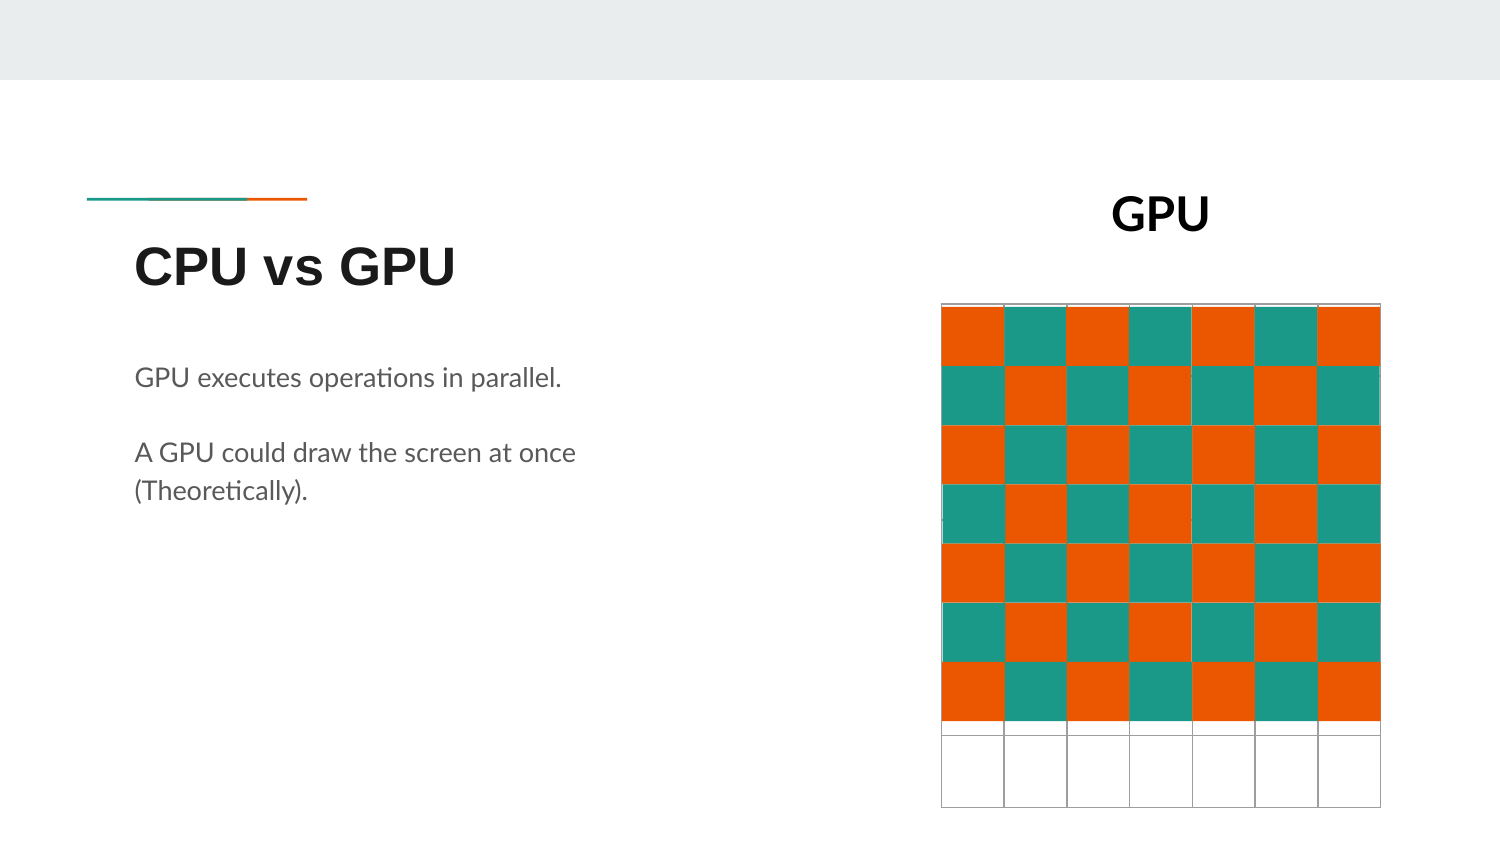

GPU
# CPU vs GPU
|  |  |  |  |  |  |  |
| --- | --- | --- | --- | --- | --- | --- |
|  |  |  |  |  |  |  |
|  |  |  |  |  |  |  |
|  |  |  |  |  |  |  |
|  |  |  |  |  |  |  |
|  |  |  |  |  |  |  |
|  |  |  |  |  |  |  |

GPU executes operations in parallel.
A GPU could draw the screen at once (Theoretically).